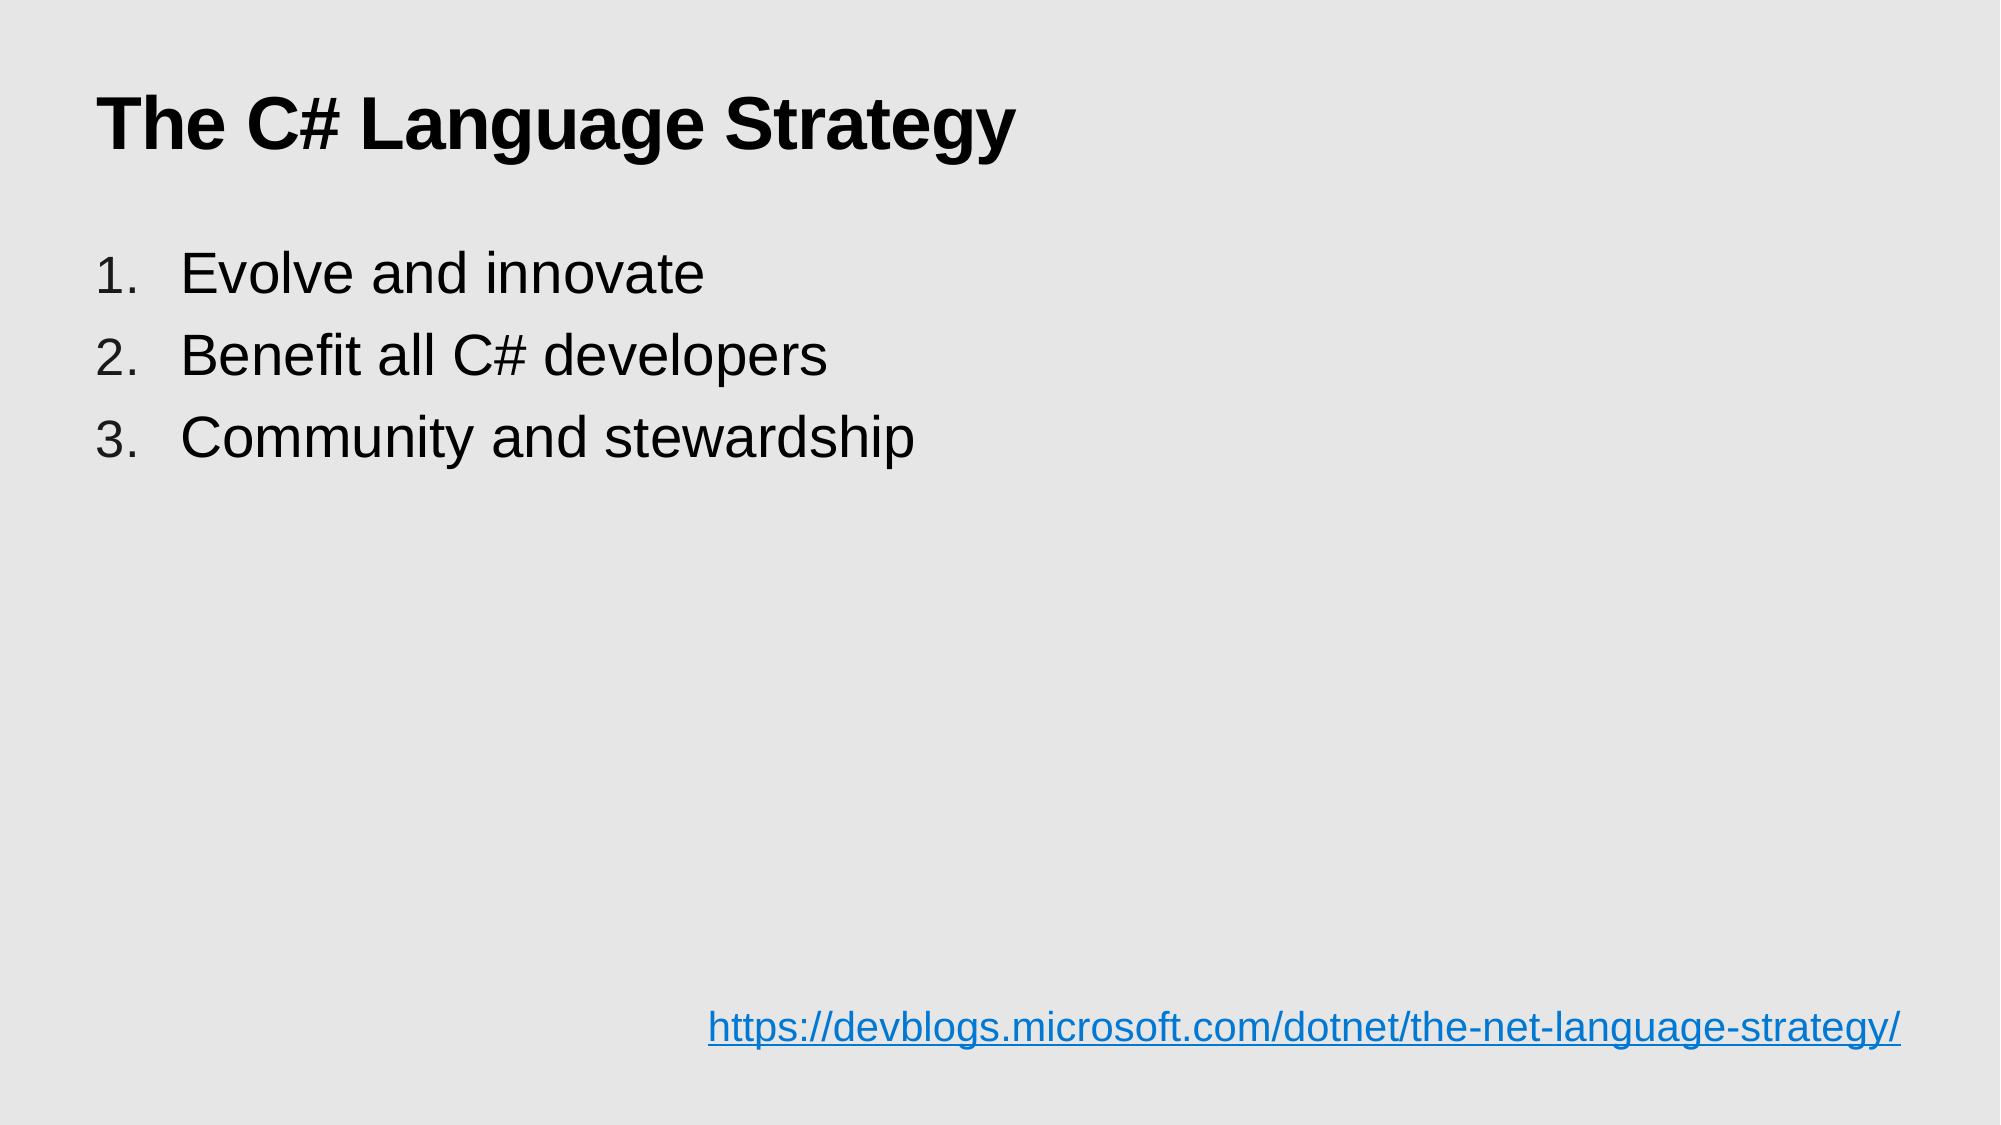

# The C# Language Strategy
Evolve and innovate
Benefit all C# developers
Community and stewardship
https://devblogs.microsoft.com/dotnet/the-net-language-strategy/